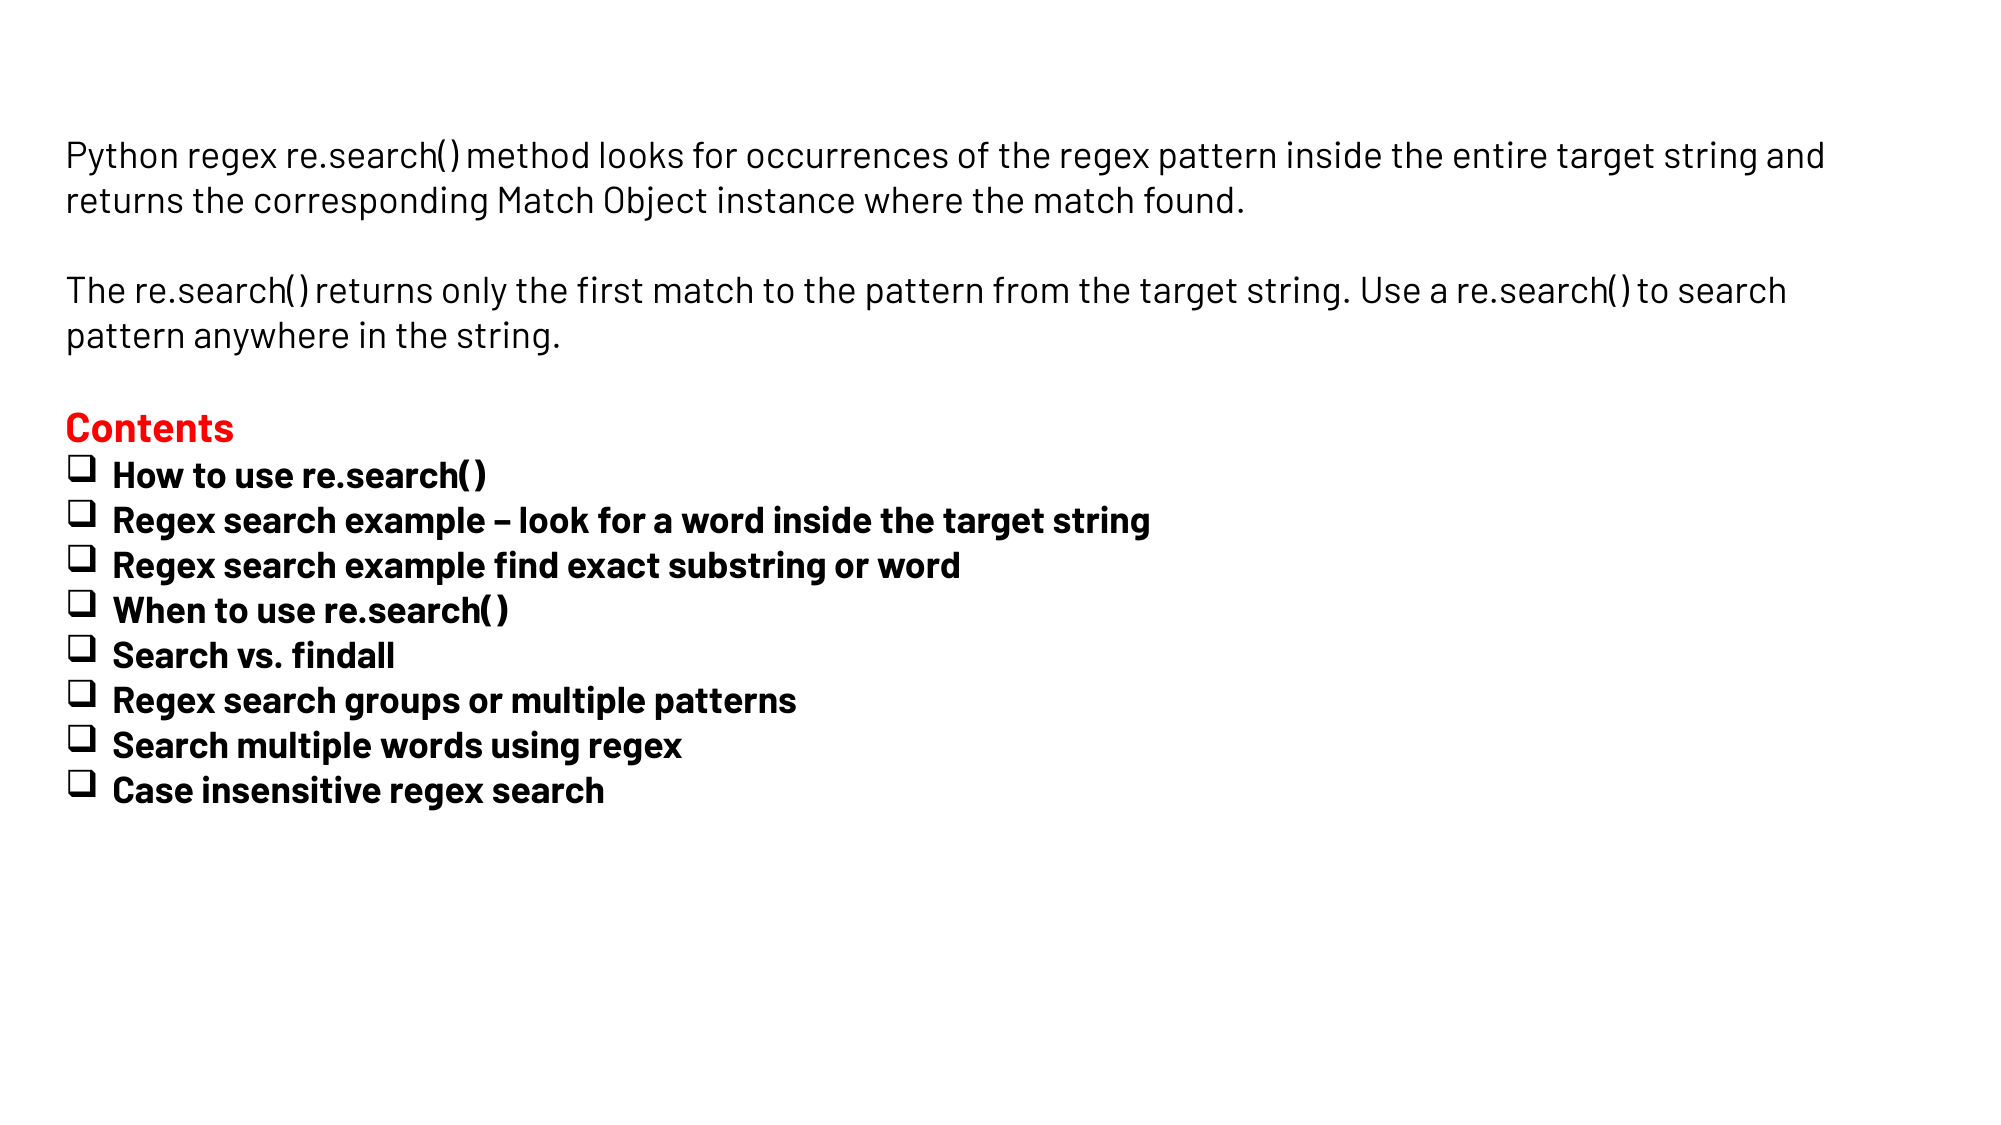

Python regex re.search() method looks for occurrences of the regex pattern inside the entire target string and returns the corresponding Match Object instance where the match found.

The re.search() returns only the first match to the pattern from the target string. Use a re.search() to search pattern anywhere in the string.

Contents
How to use re.search()
Regex search example – look for a word inside the target string
Regex search example find exact substring or word
When to use re.search()
Search vs. findall
Regex search groups or multiple patterns
Search multiple words using regex
Case insensitive regex search